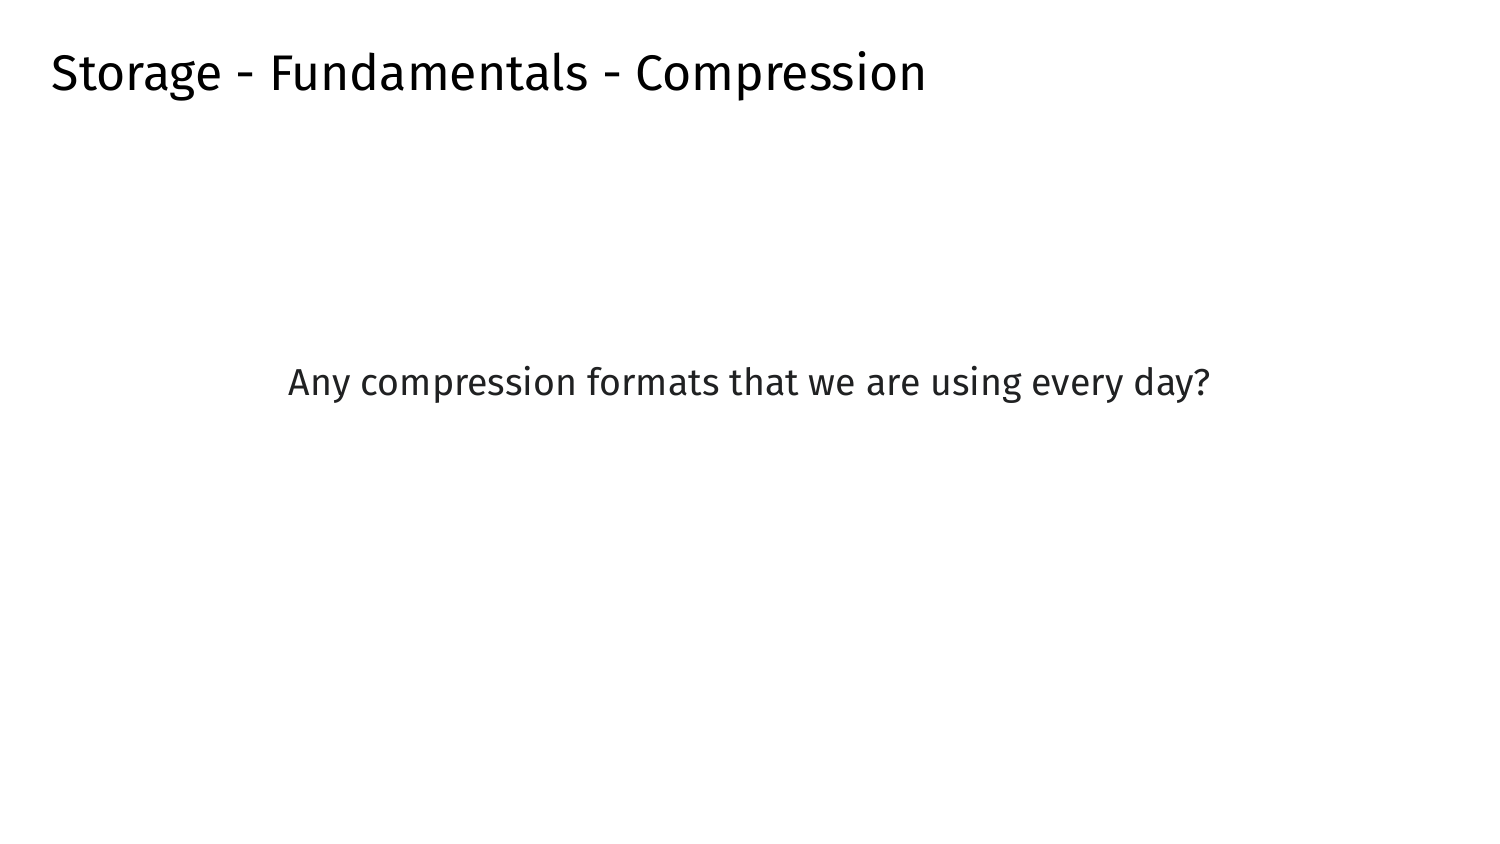

# Storage - Fundamentals - Compression
Any compression formats that we are using every day?